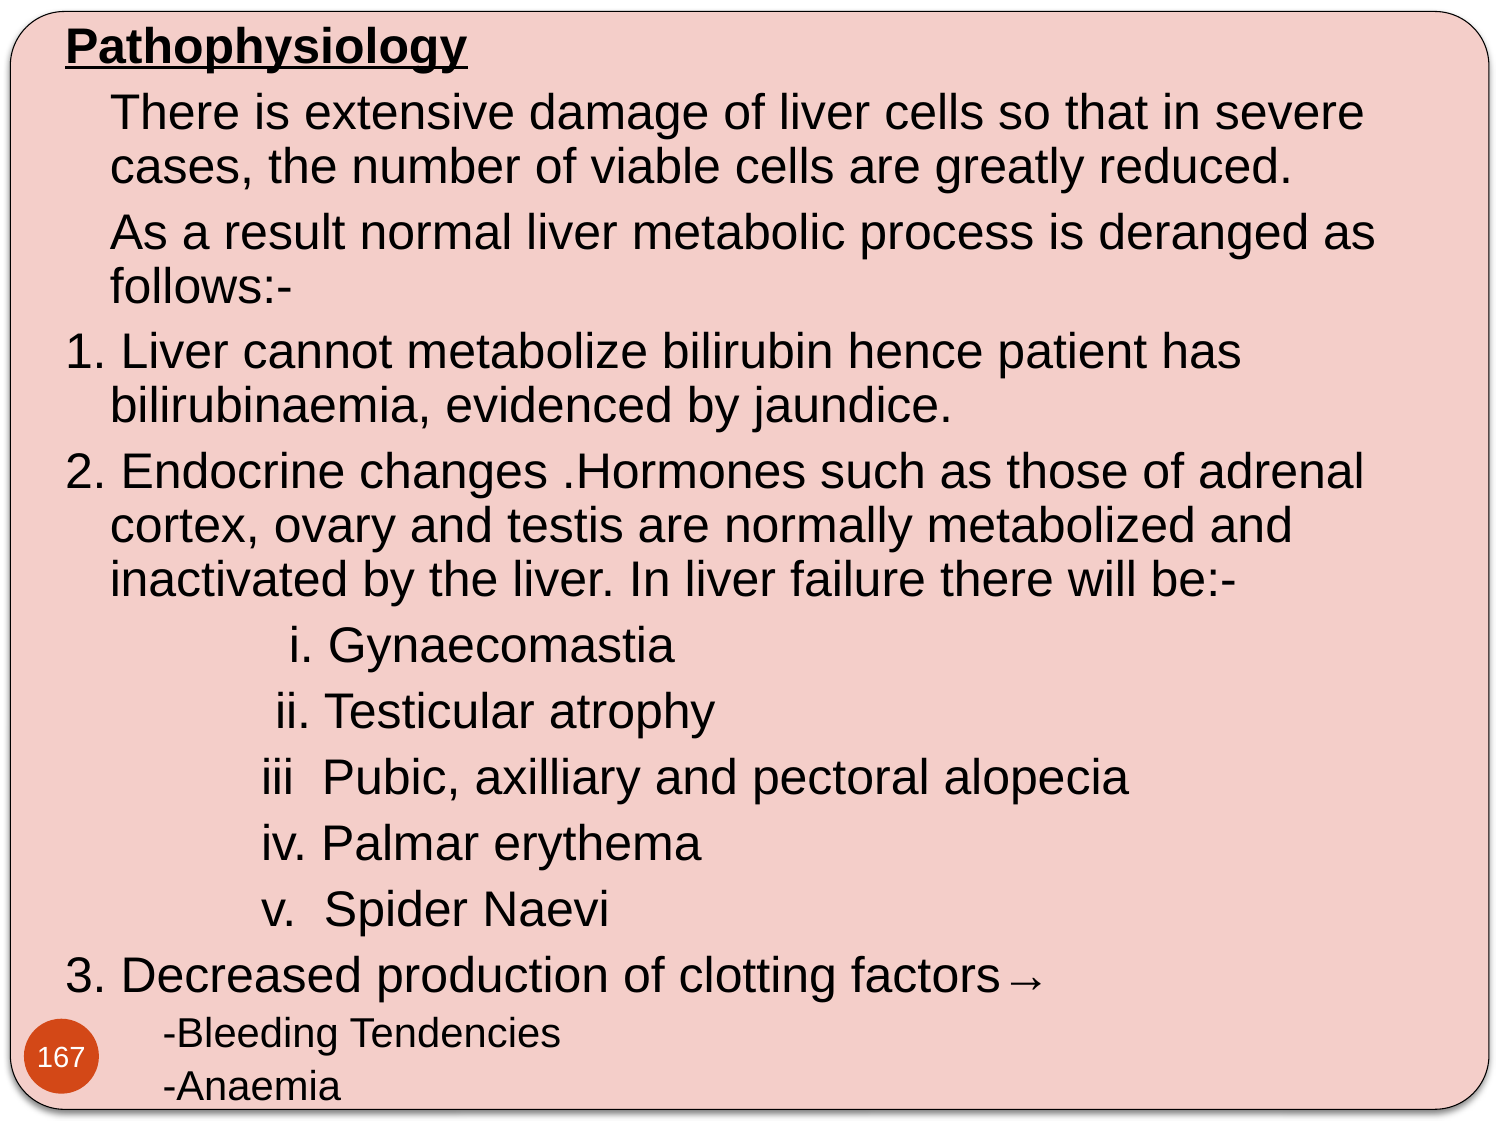

Pathophysiology
	There is extensive damage of liver cells so that in severe cases, the number of viable cells are greatly reduced.
	As a result normal liver metabolic process is deranged as follows:-
1. Liver cannot metabolize bilirubin hence patient has bilirubinaemia, evidenced by jaundice.
2. Endocrine changes .Hormones such as those of adrenal cortex, ovary and testis are normally metabolized and inactivated by the liver. In liver failure there will be:-
                i. Gynaecomastia
               ii. Testicular atrophy
              iii  Pubic, axilliary and pectoral alopecia
              iv. Palmar erythema
              v.  Spider Naevi
3. Decreased production of clotting factors→
-Bleeding Tendencies
-Anaemia
167